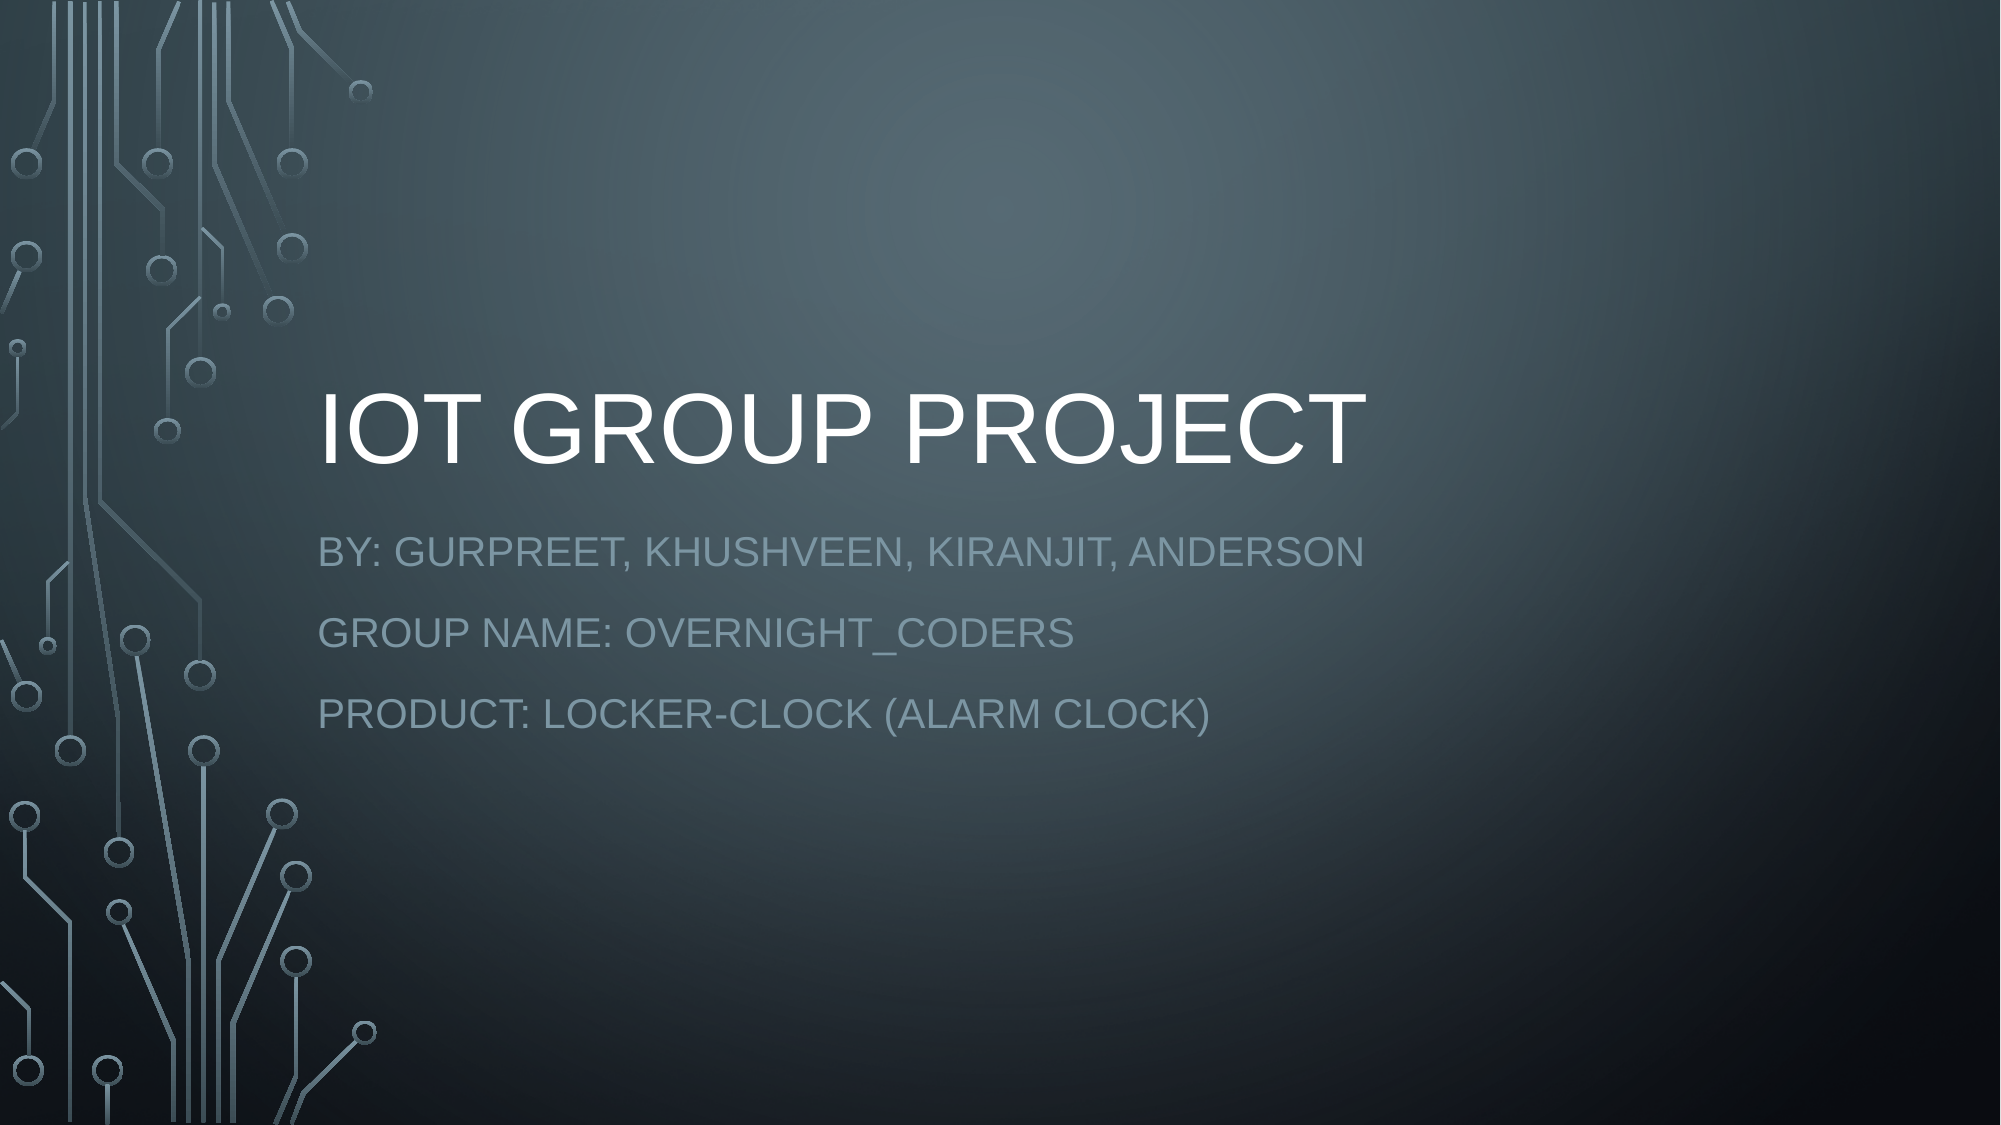

# Iot group project
BY: Gurpreet, khushveen, kiranJIT, Anderson
Group name: overnight_coders
Product: locker-clock (alarm clock)